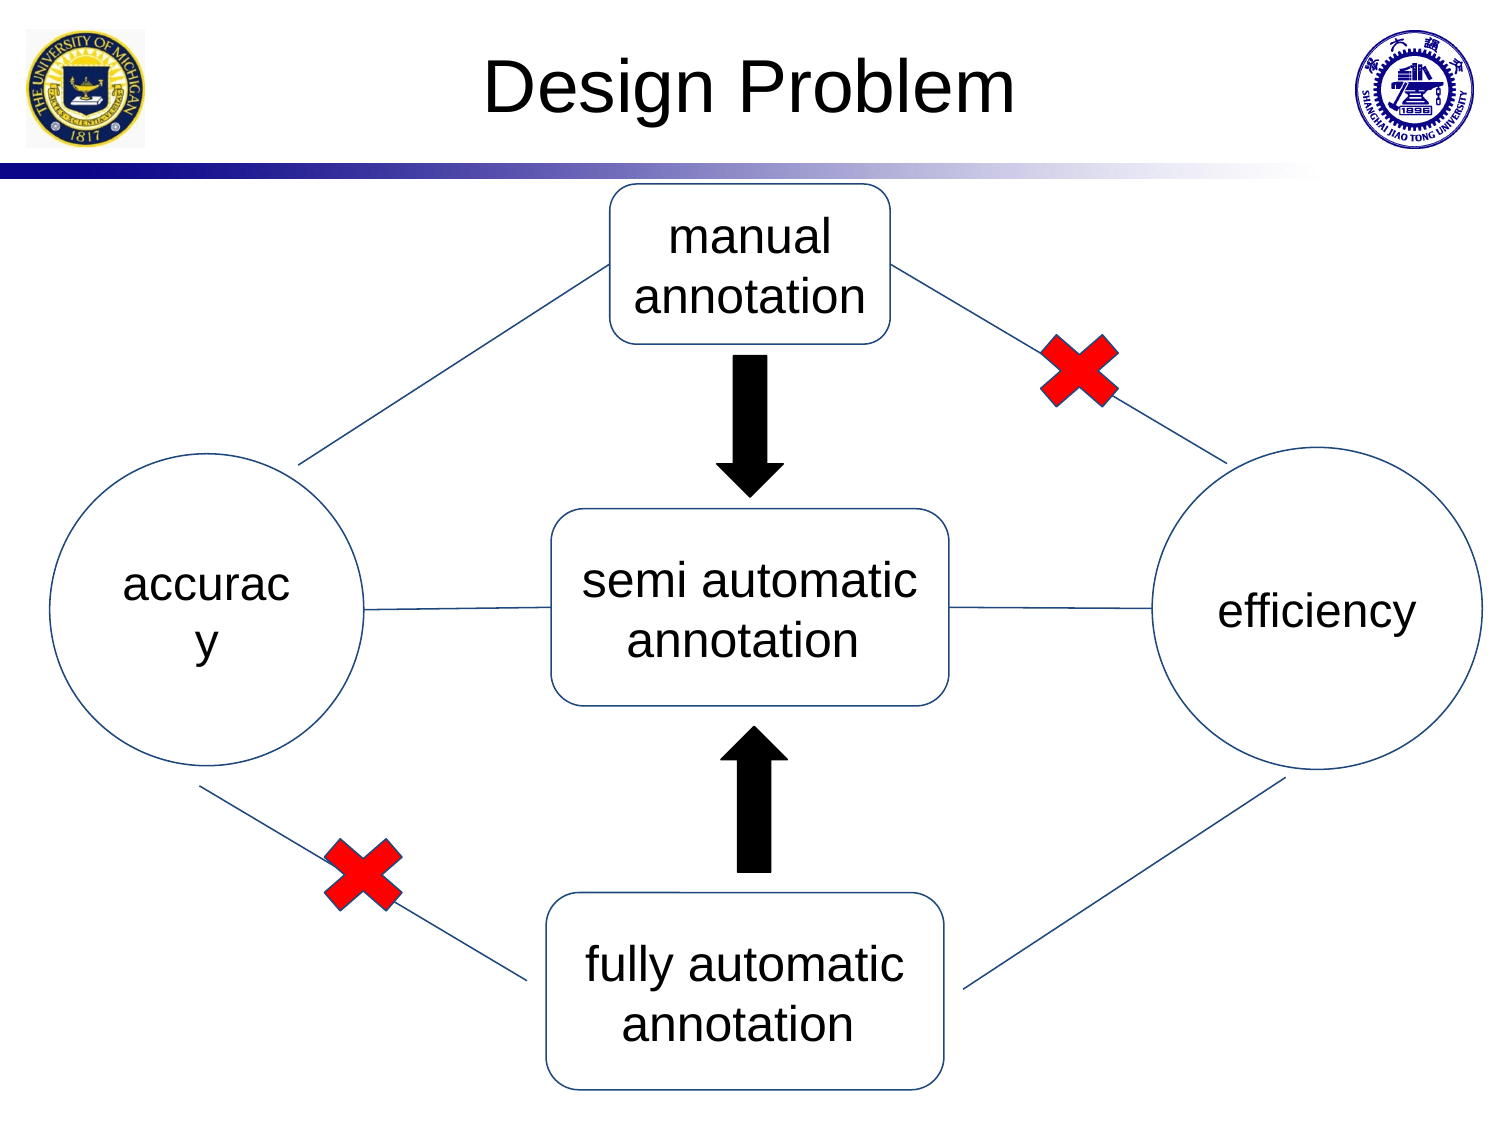

Design Problem
manual annotation

efficiency
accuracy
semi automatic annotation

fully automatic annotation